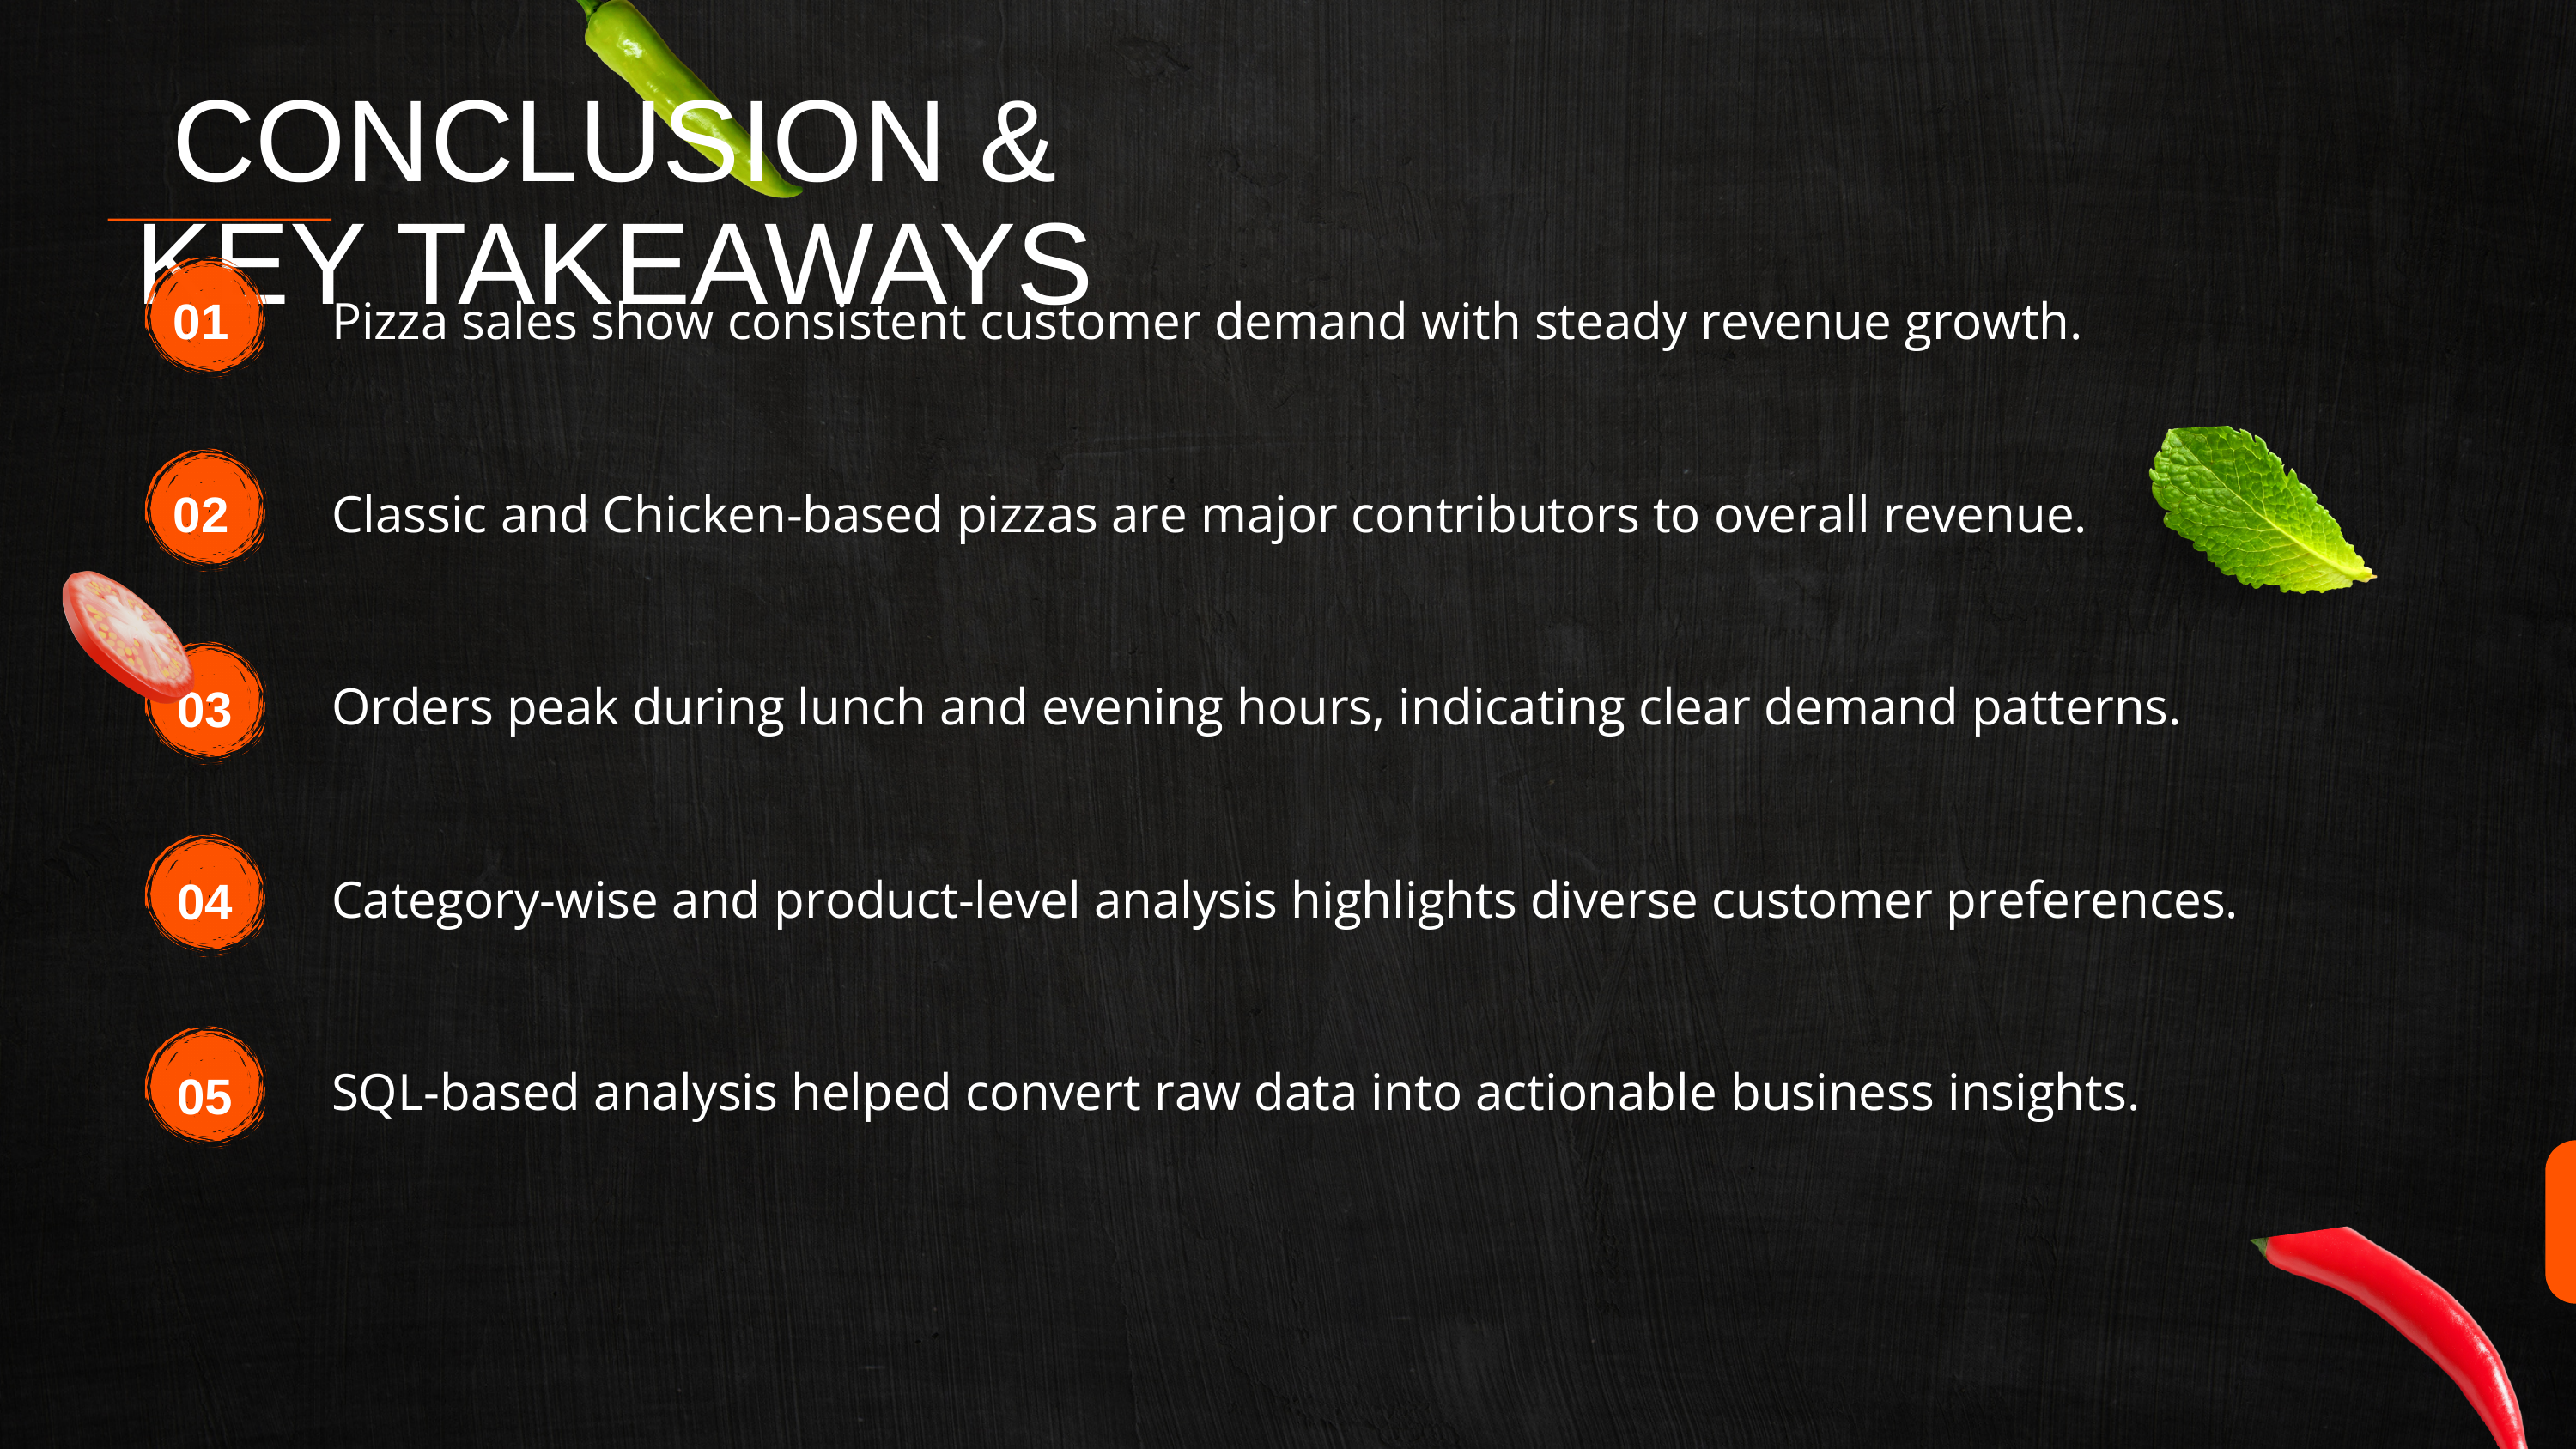

CONCLUSION & KEY TAKEAWAYS

01
Pizza sales show consistent customer demand with steady revenue growth.

02
Classic and Chicken-based pizzas are major contributors to overall revenue.

Orders peak during lunch and evening hours, indicating clear demand patterns.
03

Category-wise and product-level analysis highlights diverse customer preferences.
04

SQL-based analysis helped convert raw data into actionable business insights.
05